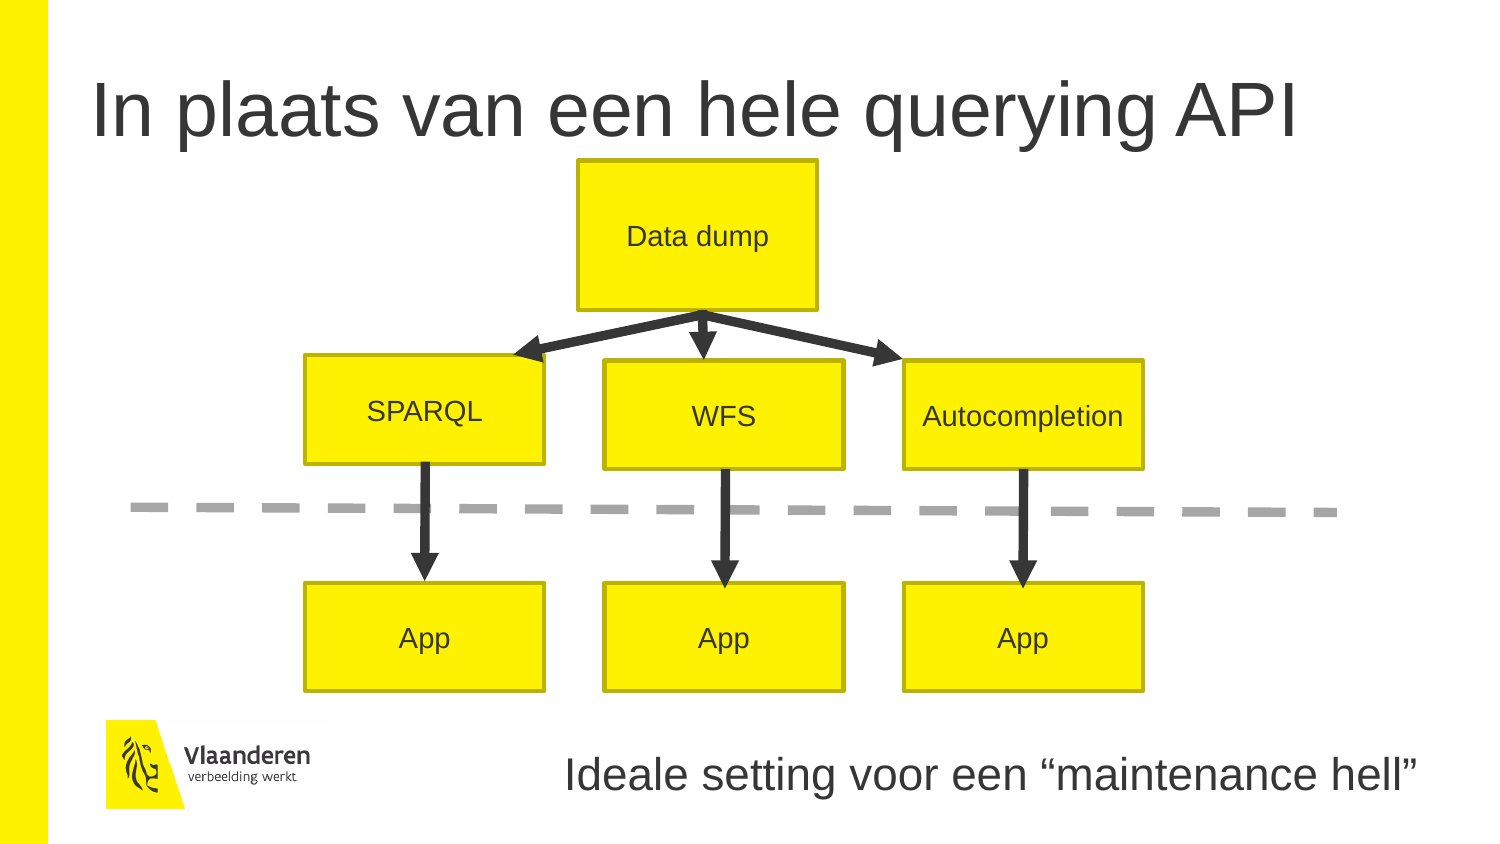

# In plaats van een hele querying API
Data dump
SPARQL
WFS
Autocompletion
App
App
App
Ideale setting voor een “maintenance hell”